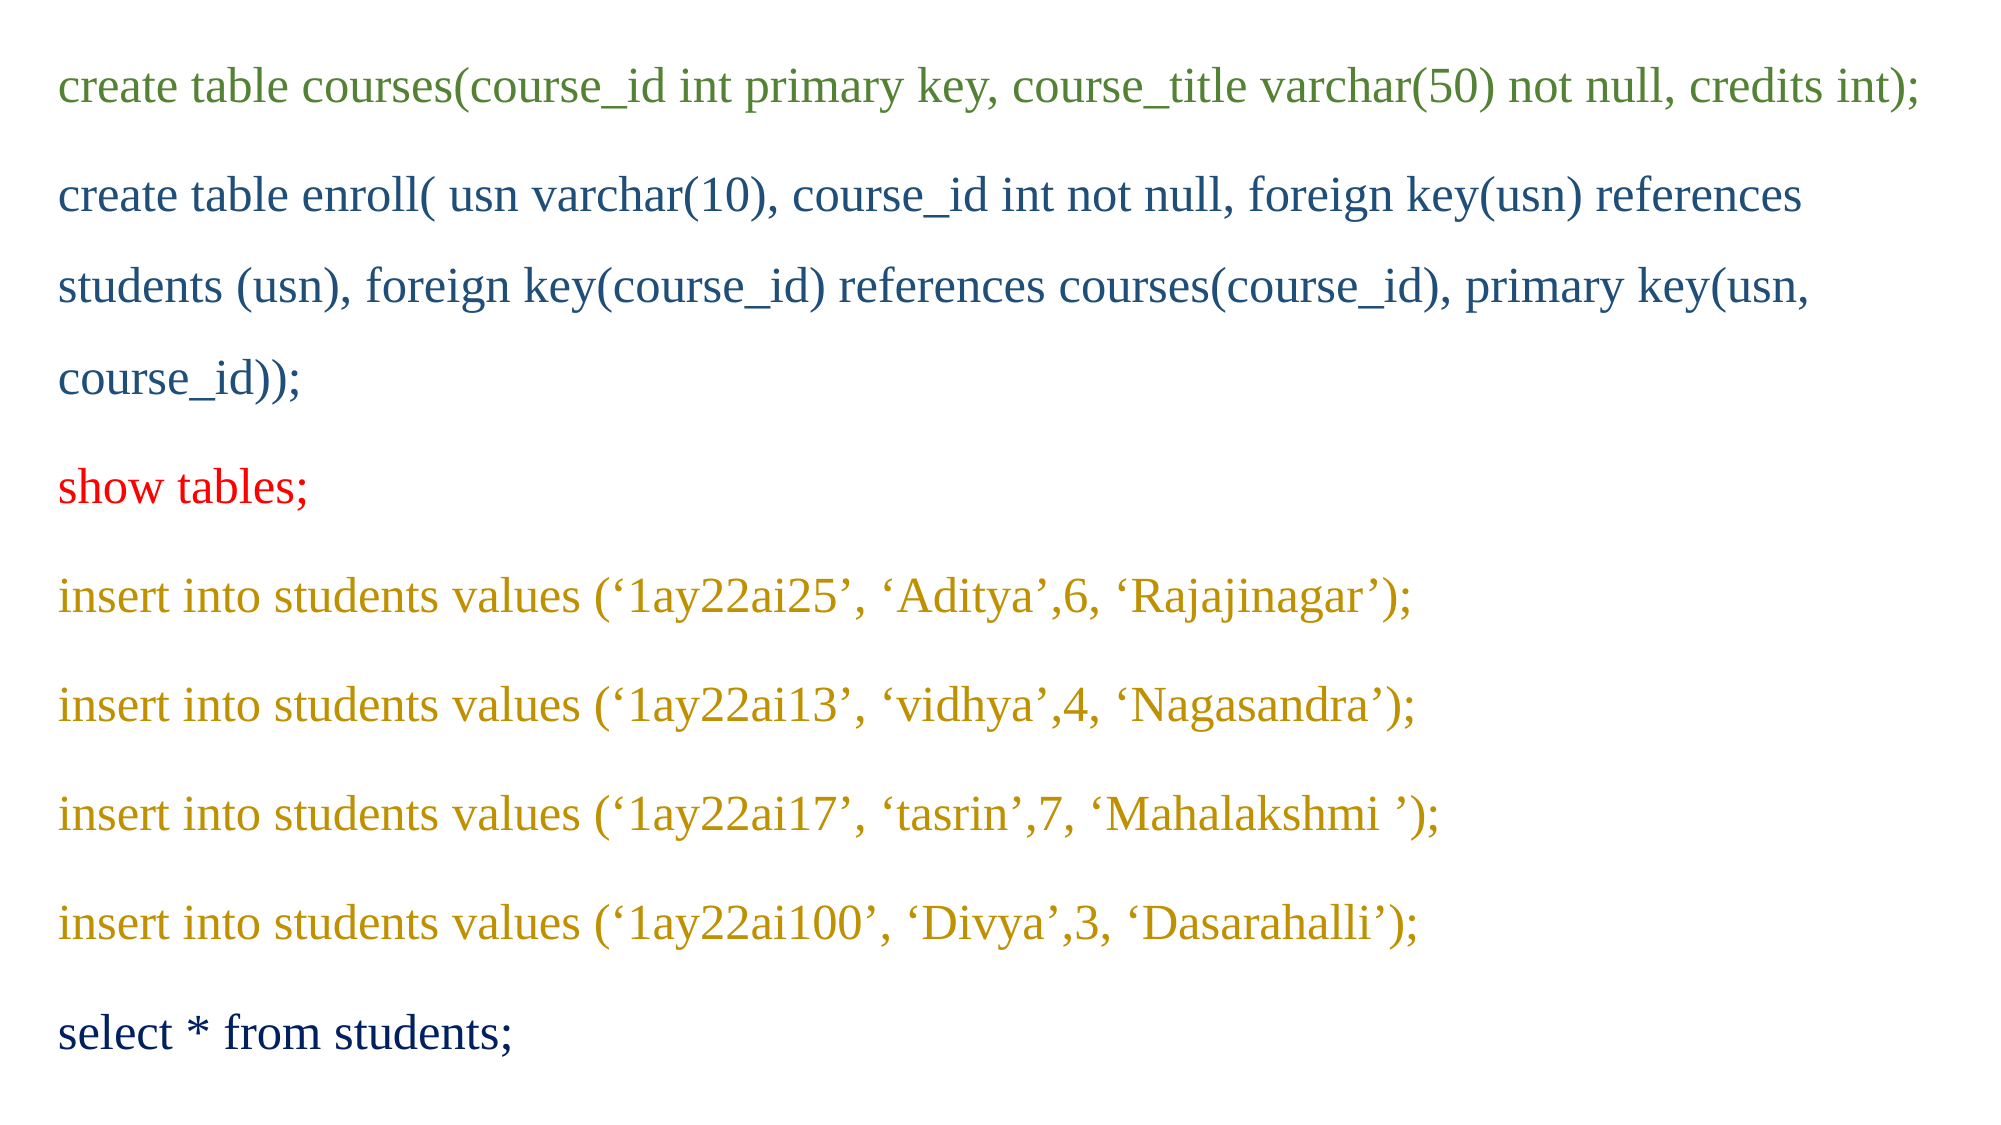

create table courses(course_id int primary key, course_title varchar(50) not null, credits int);
create table enroll( usn varchar(10), course_id int not null, foreign key(usn) references students (usn), foreign key(course_id) references courses(course_id), primary key(usn, course_id));
show tables;
insert into students values (‘1ay22ai25’, ‘Aditya’,6, ‘Rajajinagar’);
insert into students values (‘1ay22ai13’, ‘vidhya’,4, ‘Nagasandra’);
insert into students values (‘1ay22ai17’, ‘tasrin’,7, ‘Mahalakshmi ’);
insert into students values (‘1ay22ai100’, ‘Divya’,3, ‘Dasarahalli’);
select * from students;